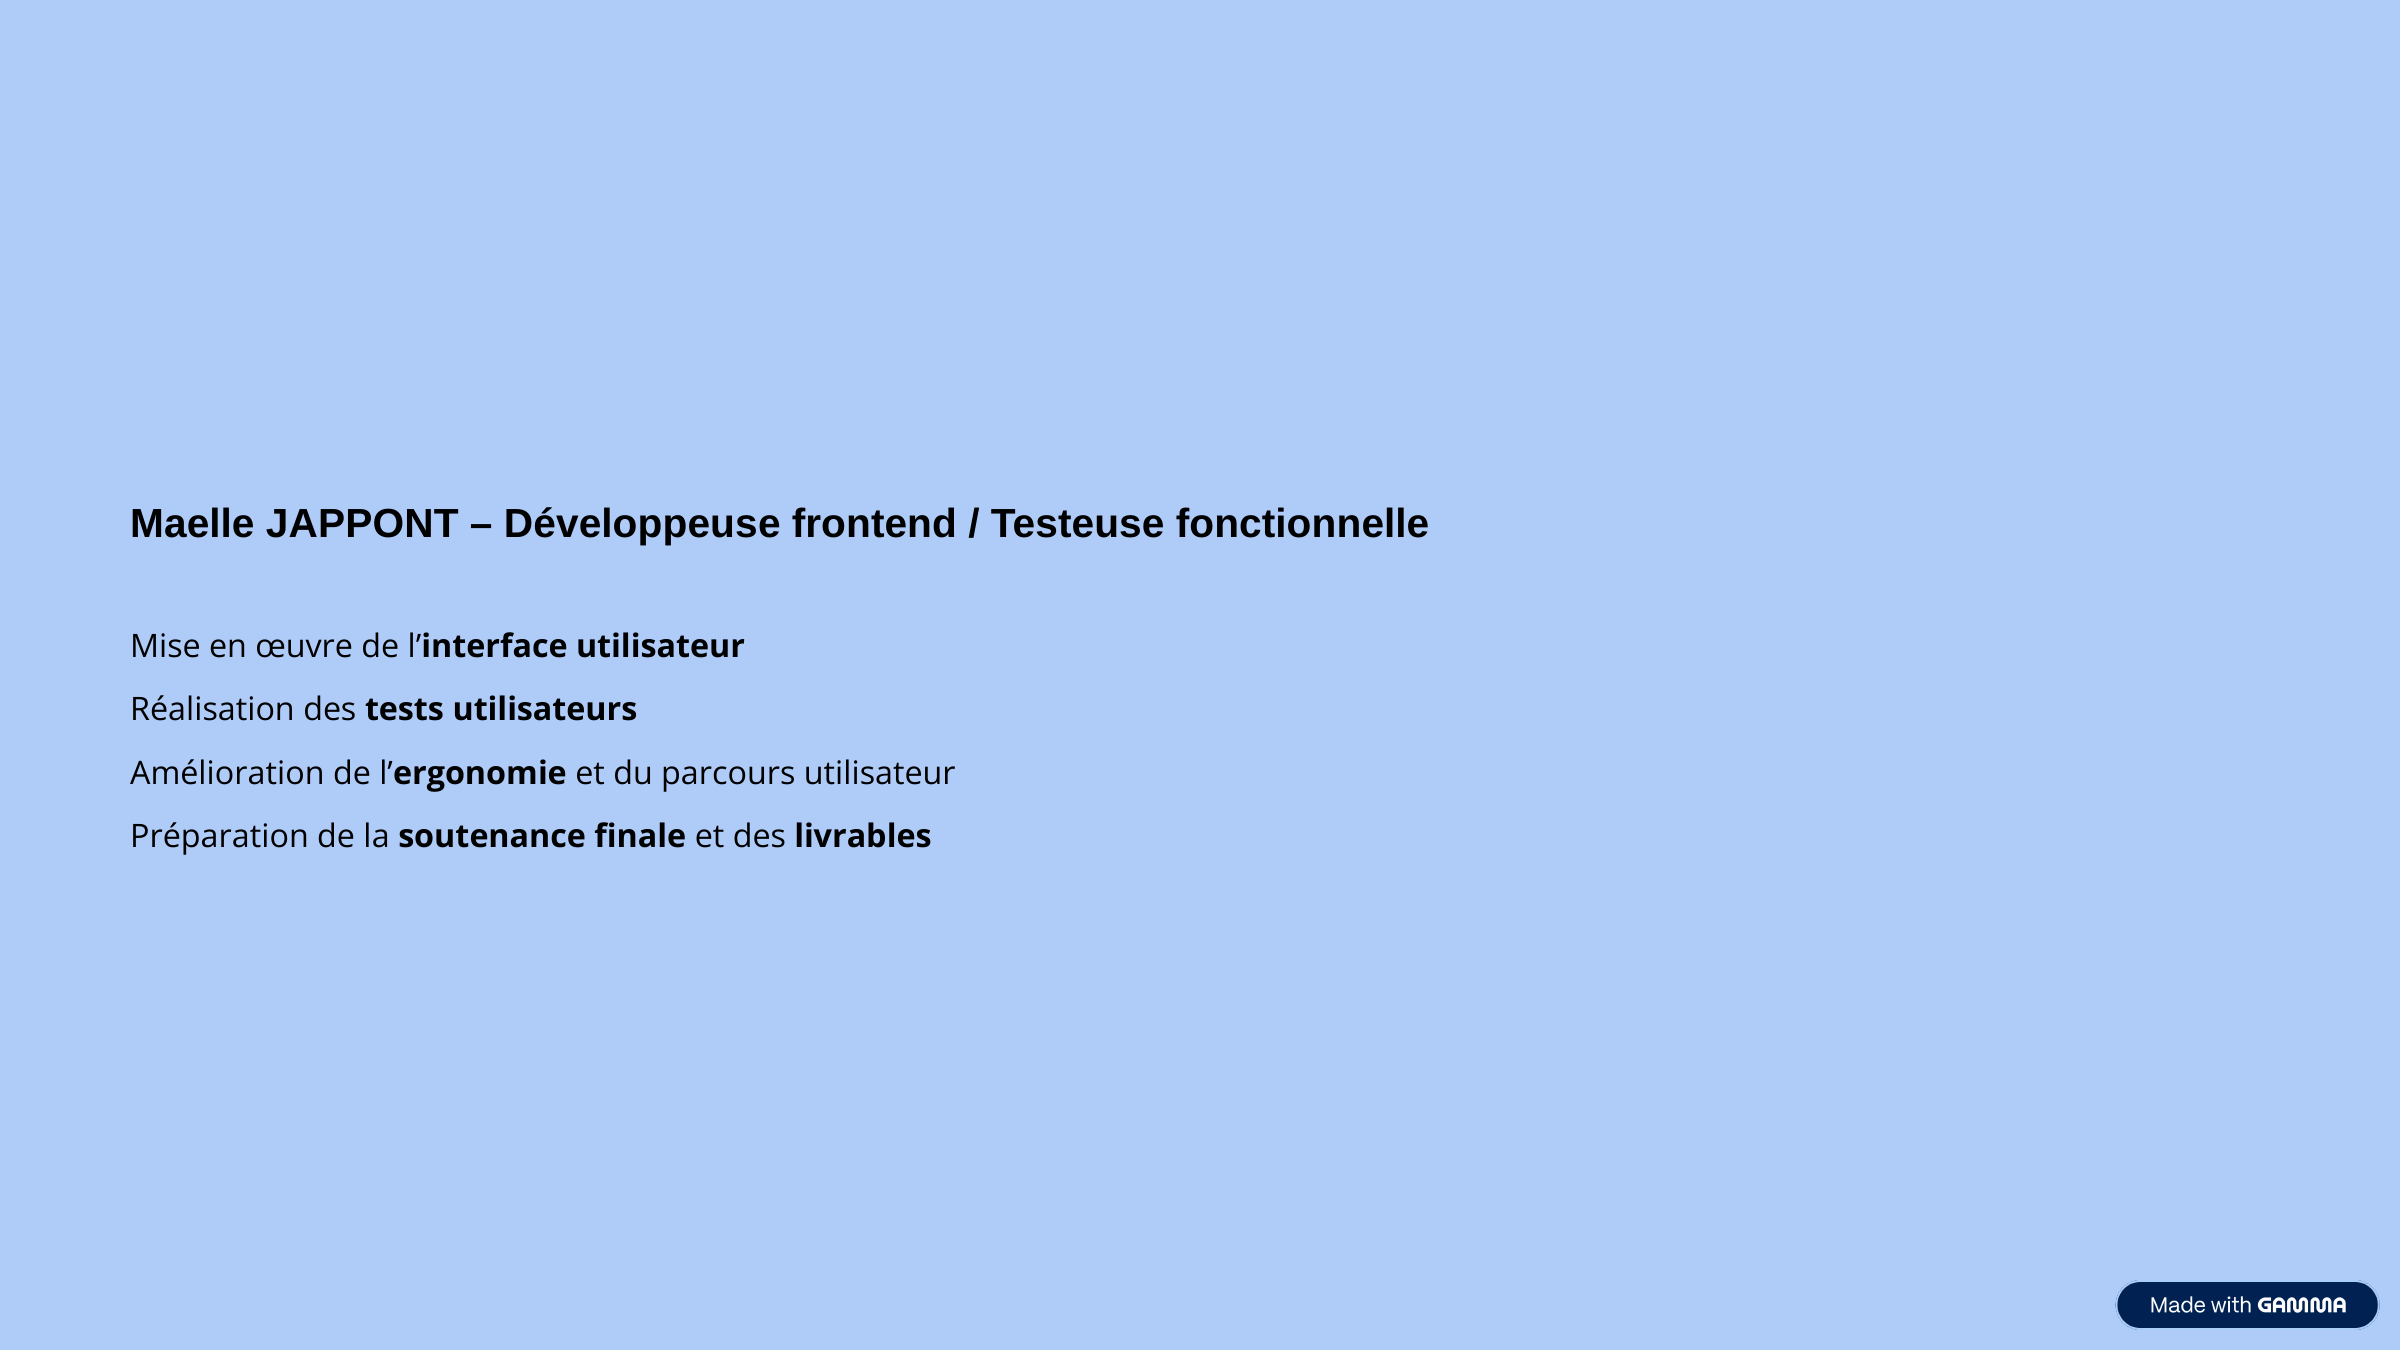

Maelle JAPPONT – Développeuse frontend / Testeuse fonctionnelle
Mise en œuvre de l’interface utilisateur
Réalisation des tests utilisateurs
Amélioration de l’ergonomie et du parcours utilisateur
Préparation de la soutenance finale et des livrables